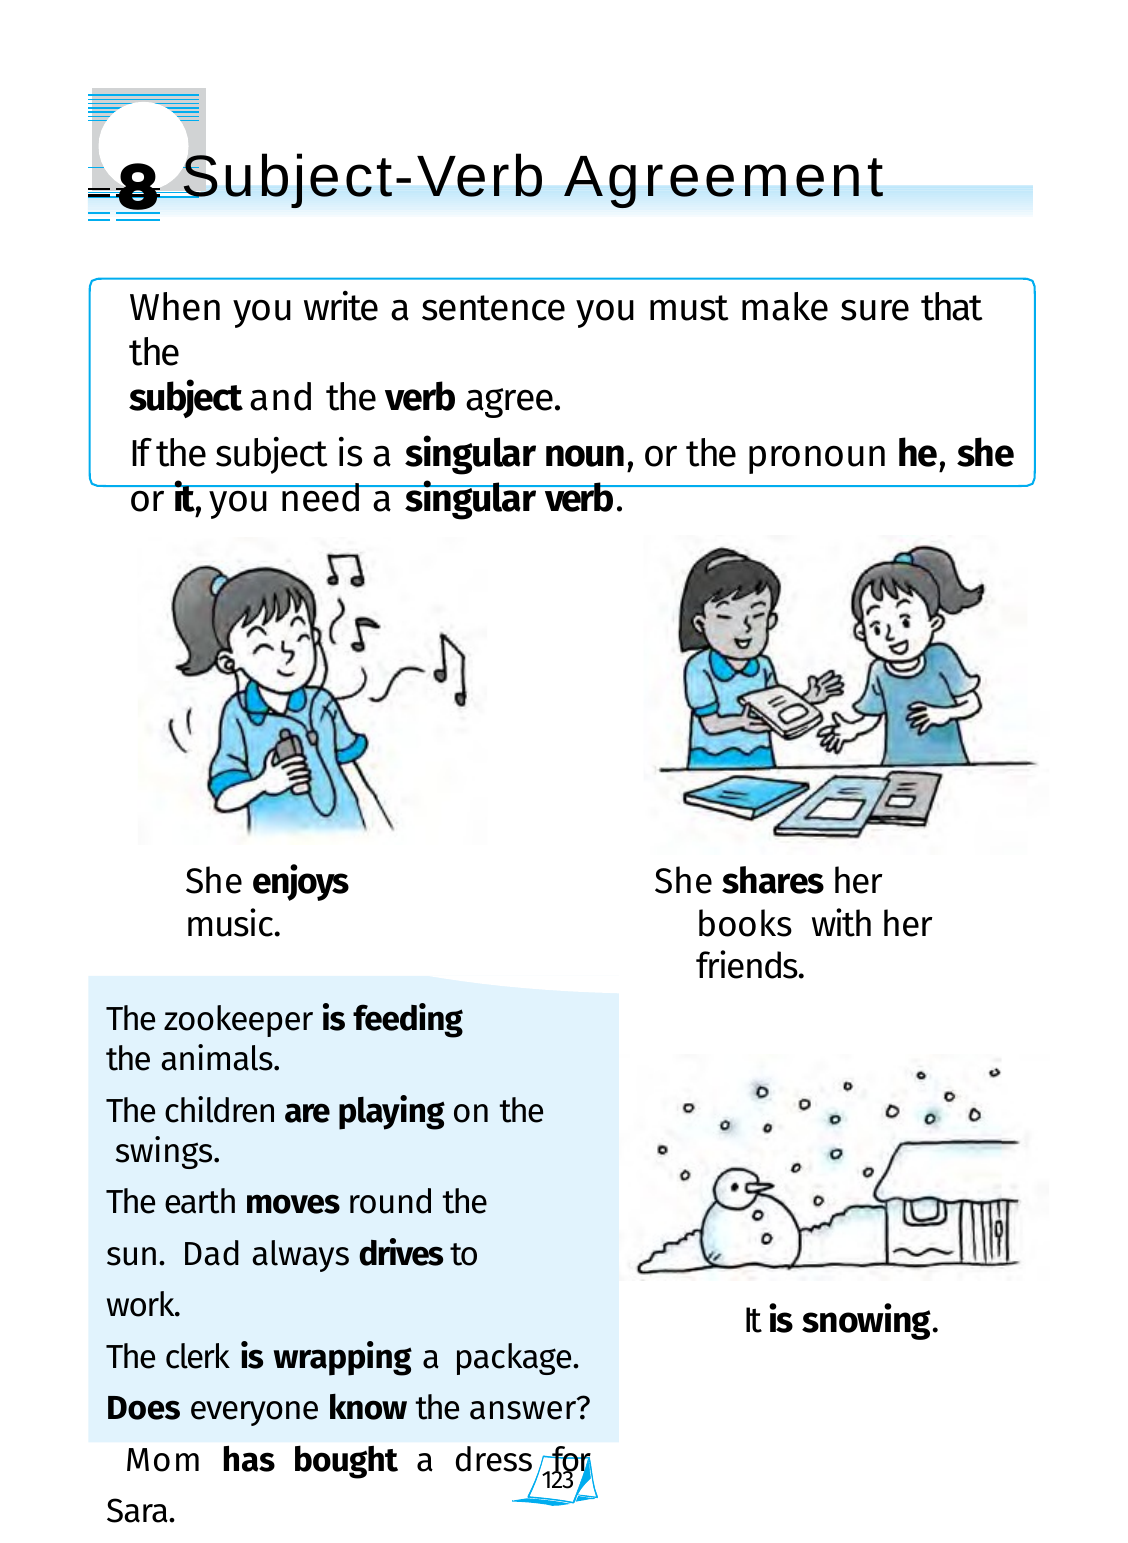

# 8 Subject-Verb Agreement

When you write a sentence you must make sure that the
subject and the verb agree.
If the subject is a singular noun, or the pronoun he, she
or it, you need a singular verb.

She enjoys music.
She shares her books  with her friends.

The zookeeper is feeding
the animals.
The children are playing on the  swings.
The earth moves round the sun.  Dad always drives to work.
The clerk is wrapping a package.  Does everyone know the answer?  Mom has bought a dress for Sara.

It is snowing.
123